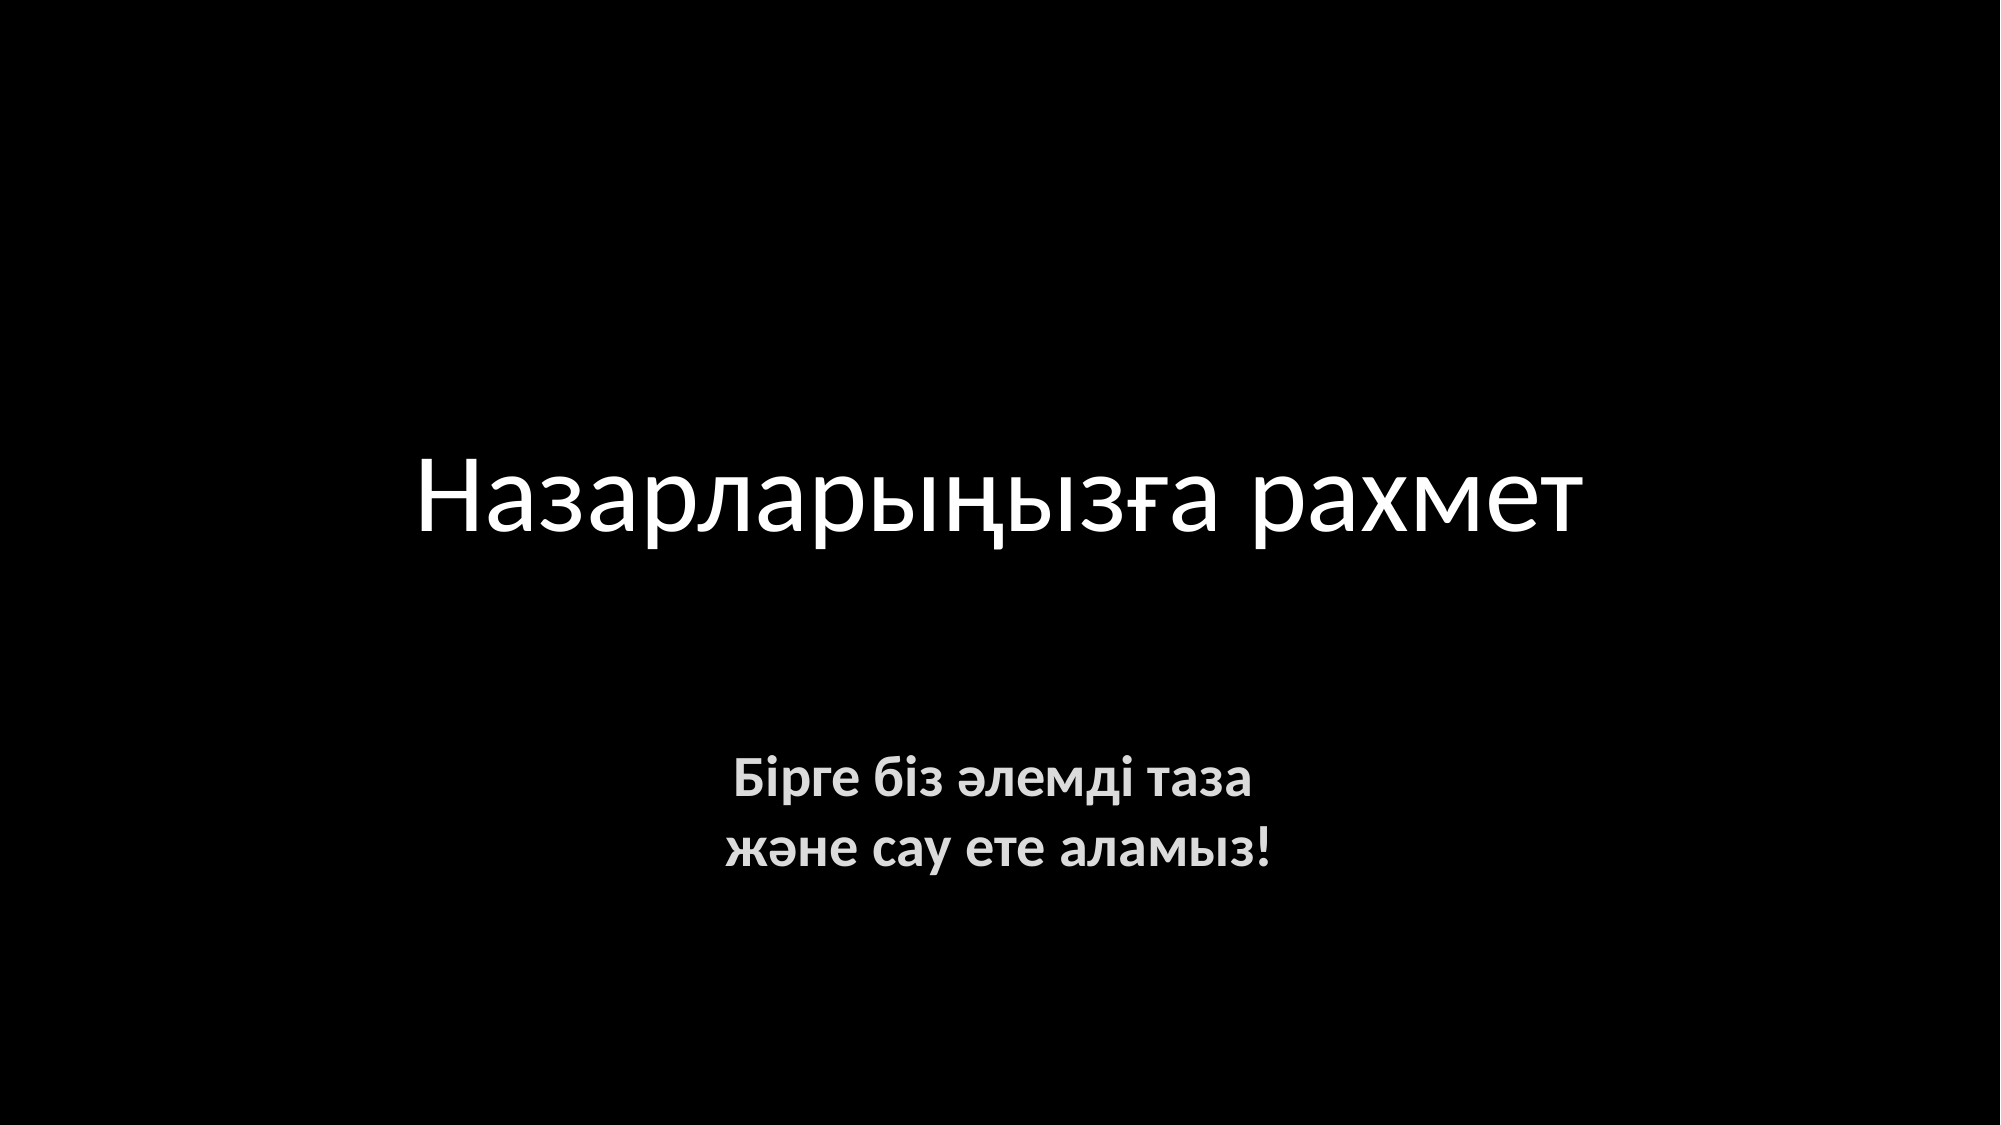

Назарларыңызға рахмет
Бірге біз әлемді таза
және сау ете аламыз!